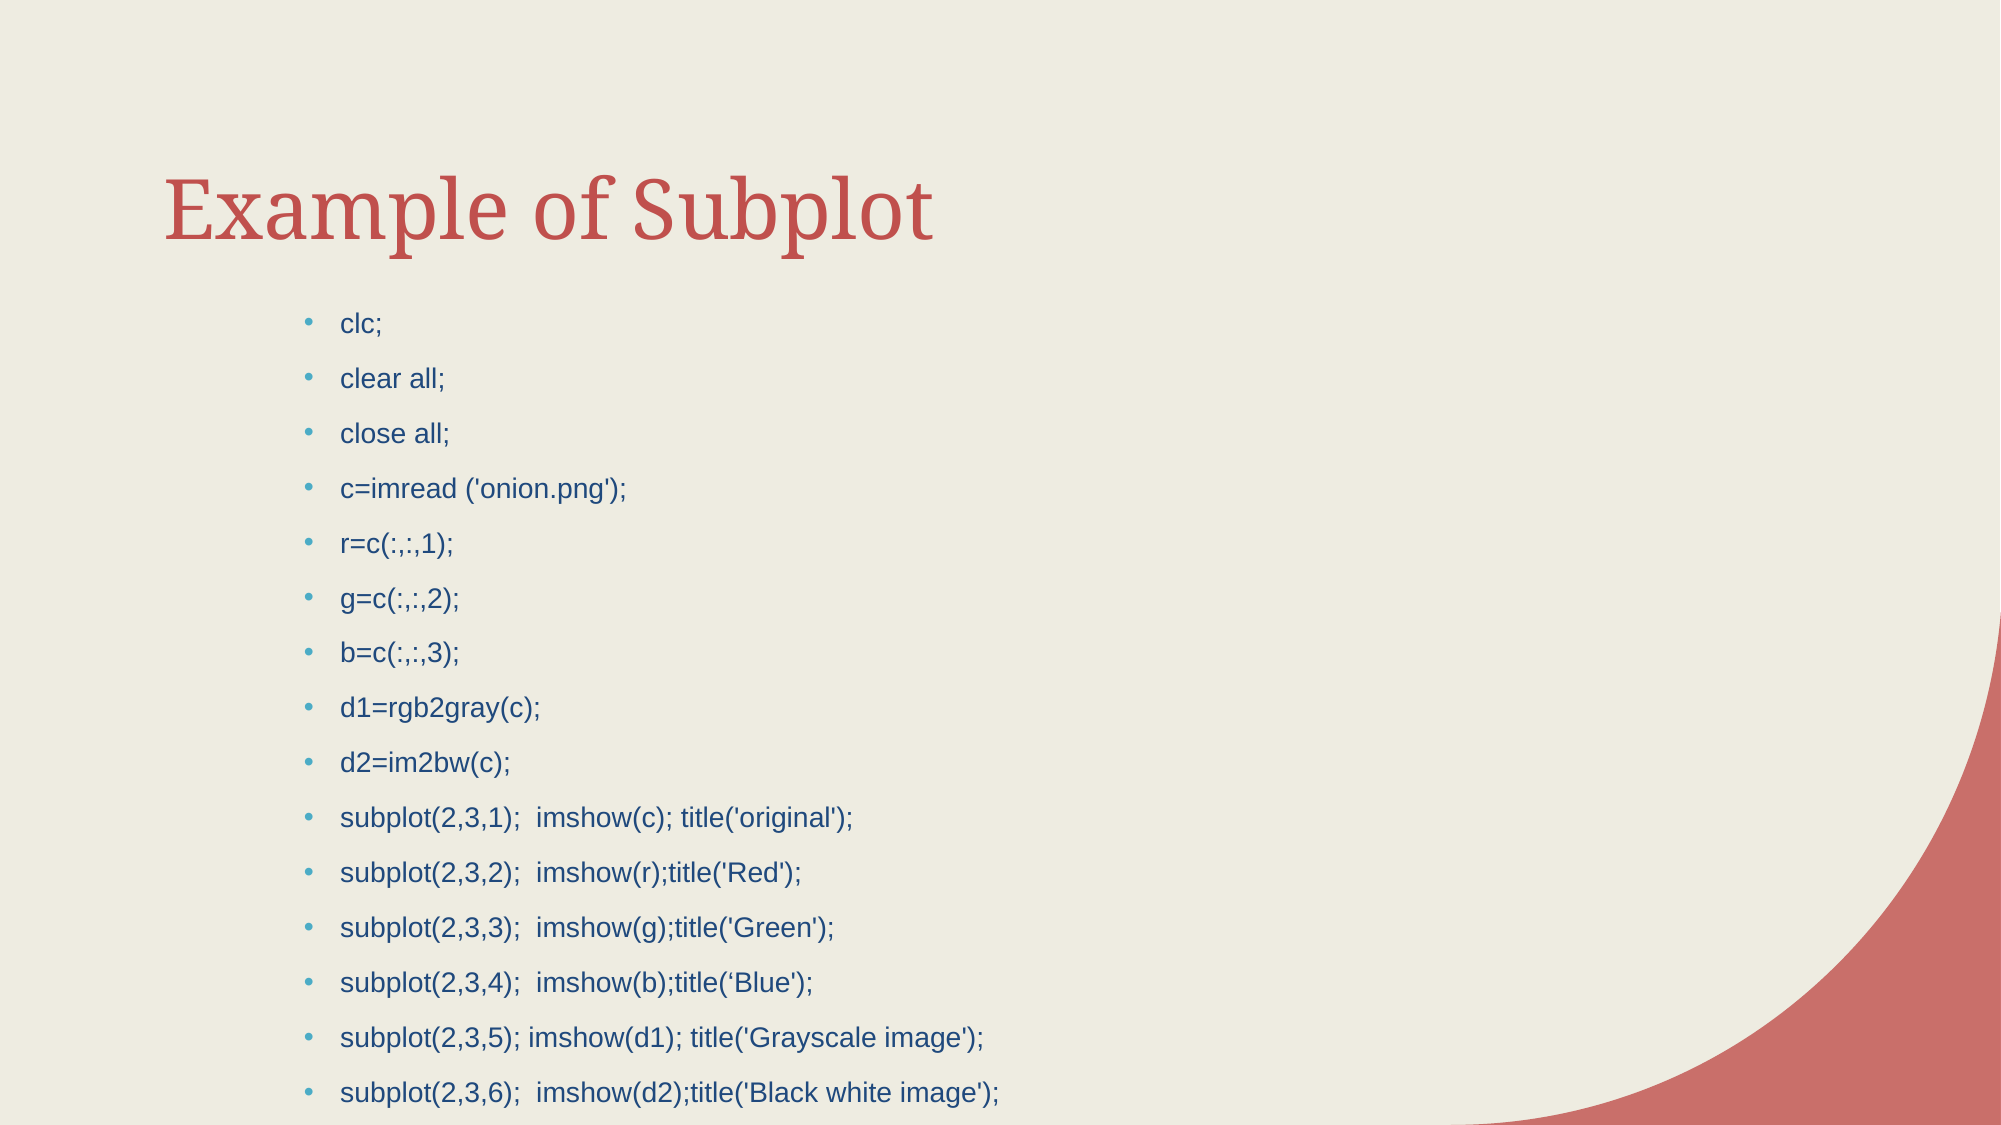

# Example of Subplot
clc;
clear all;
close all;
c=imread ('onion.png');
r=c(:,:,1);
g=c(:,:,2);
b=c(:,:,3);
d1=rgb2gray(c);
d2=im2bw(c);
subplot(2,3,1);  imshow(c); title('original');
subplot(2,3,2);  imshow(r);title('Red');
subplot(2,3,3);  imshow(g);title('Green');
subplot(2,3,4);  imshow(b);title(‘Blue');
subplot(2,3,5); imshow(d1); title('Grayscale image');
subplot(2,3,6);  imshow(d2);title('Black white image');